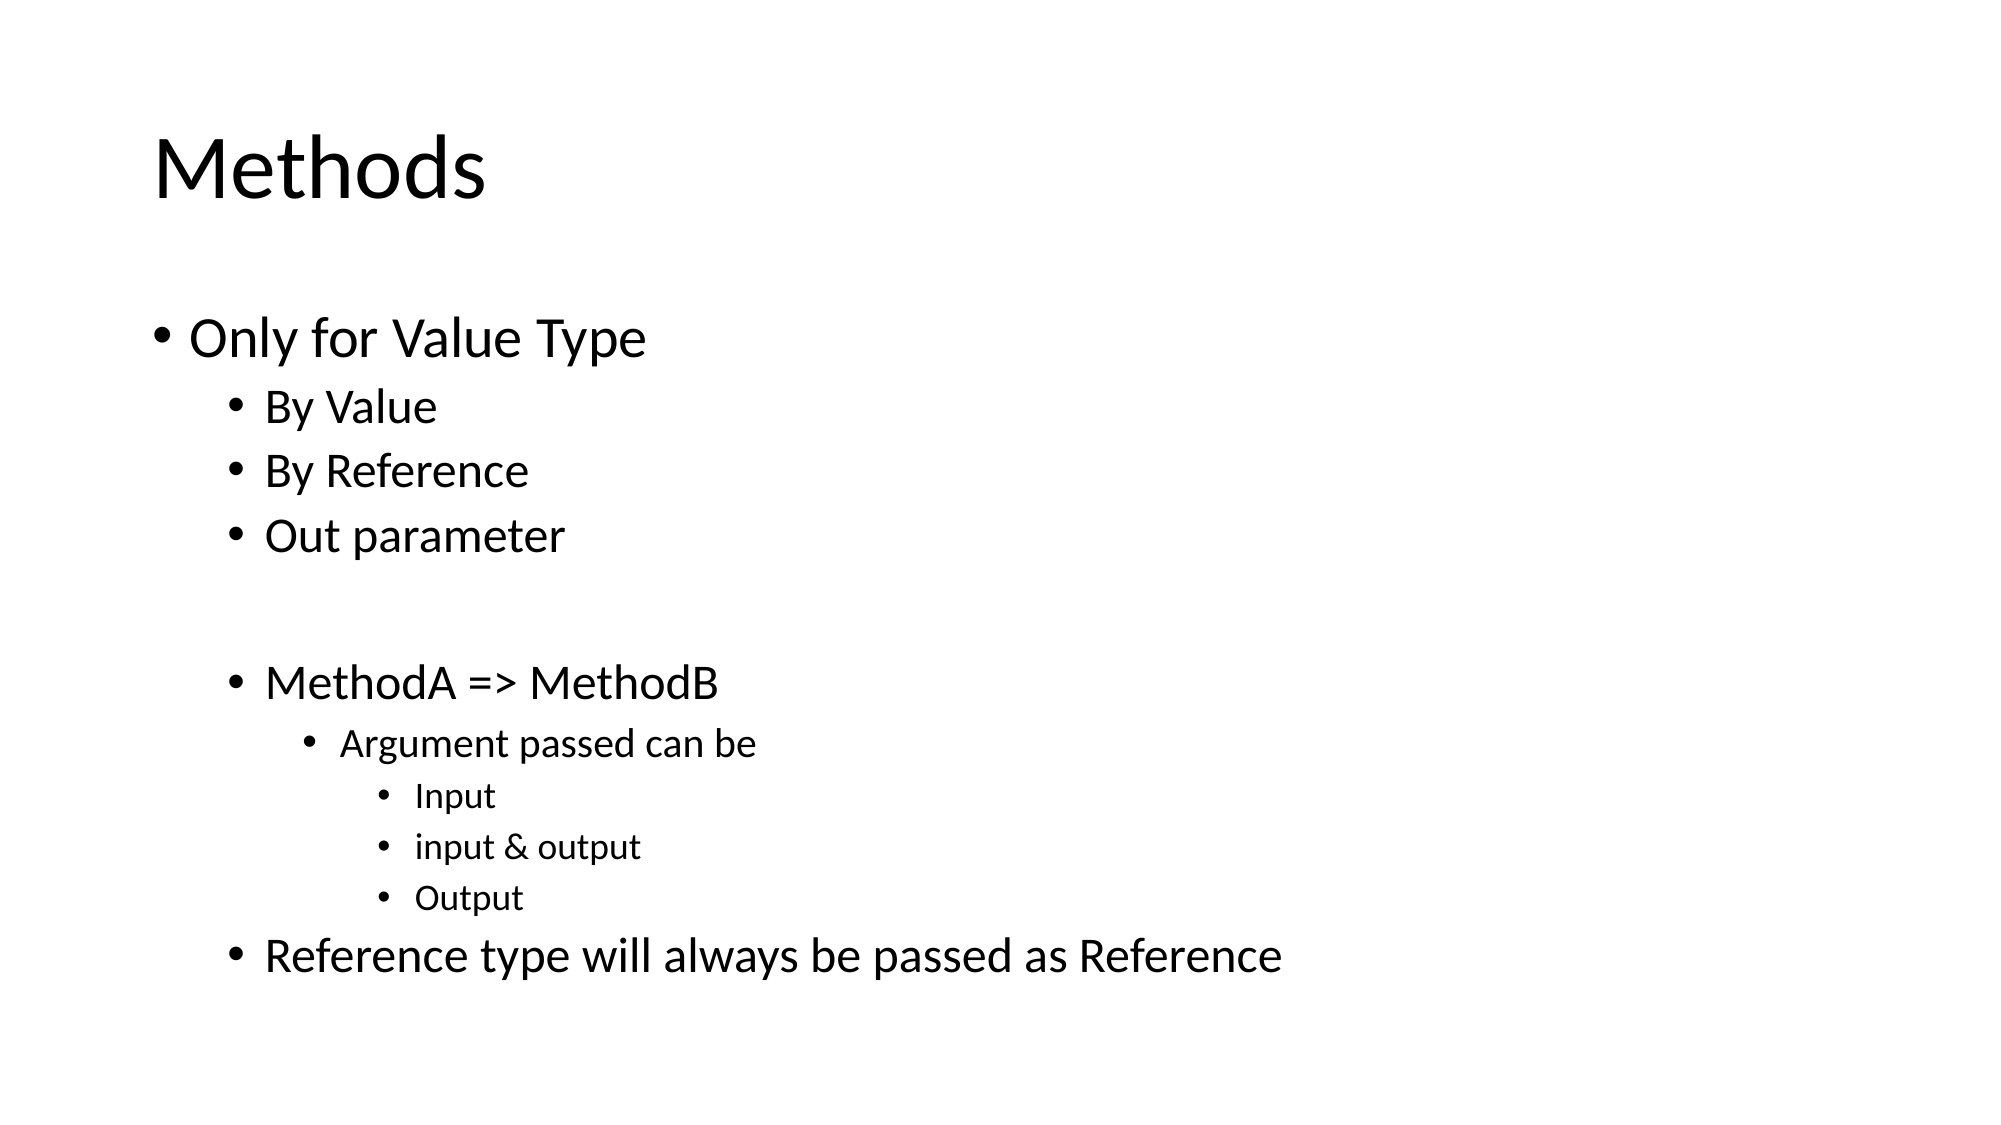

# Methods
Only for Value Type
By Value
By Reference
Out parameter

MethodA => MethodB
Argument passed can be
Input
input & output
Output
Reference type will always be passed as Reference